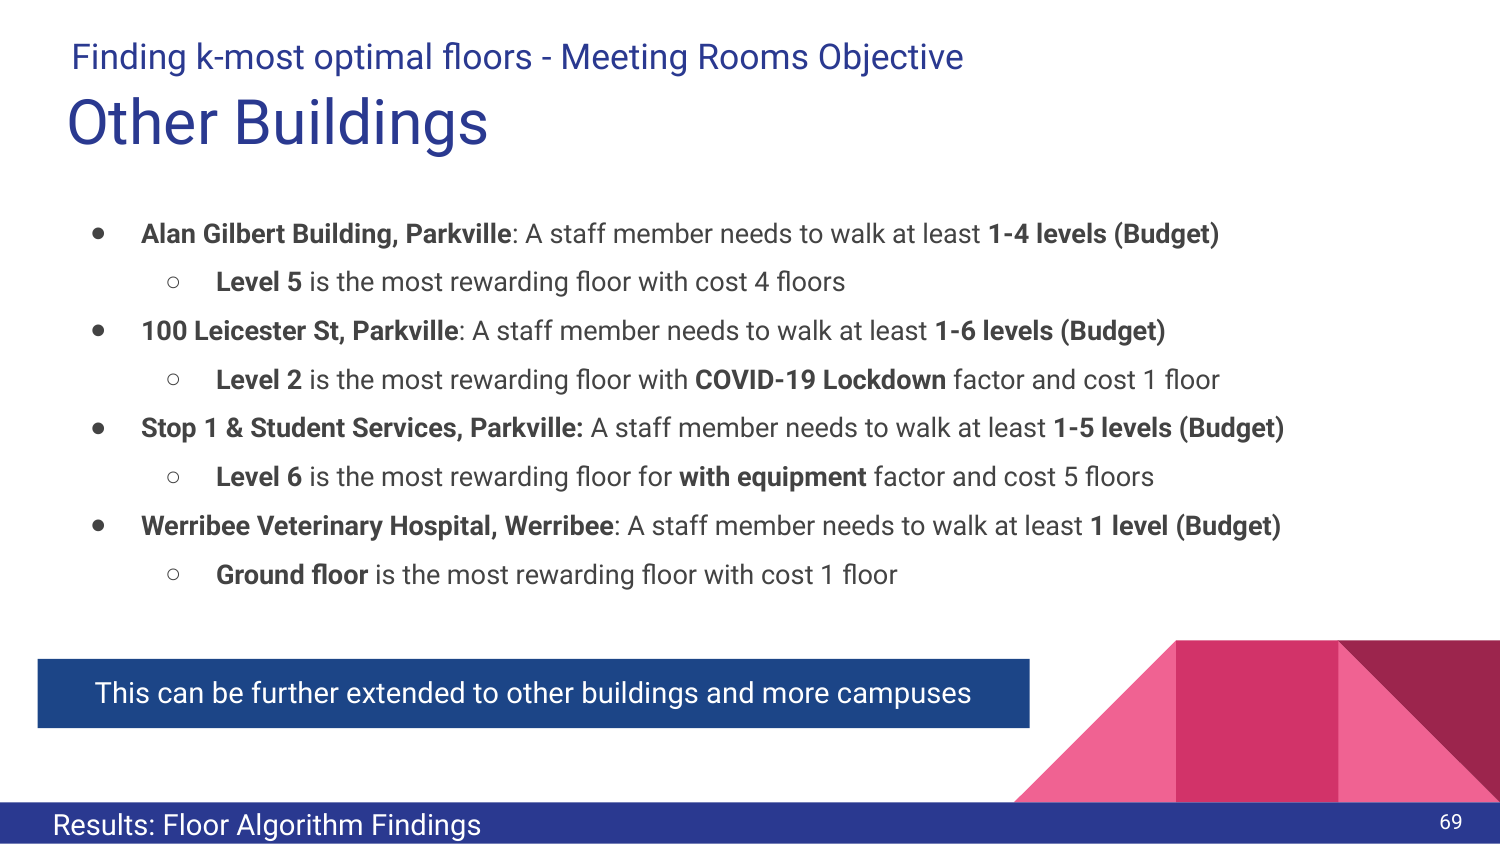

Finding k-most optimal floors - Meeting Rooms Objective
# Other Buildings
Alan Gilbert Building, Parkville: A staff member needs to walk at least 1-4 levels (Budget)
Level 5 is the most rewarding floor with cost 4 floors
100 Leicester St, Parkville: A staff member needs to walk at least 1-6 levels (Budget)
Level 2 is the most rewarding floor with COVID-19 Lockdown factor and cost 1 floor
Stop 1 & Student Services, Parkville: A staff member needs to walk at least 1-5 levels (Budget)
Level 6 is the most rewarding floor for with equipment factor and cost 5 floors
Werribee Veterinary Hospital, Werribee: A staff member needs to walk at least 1 level (Budget)
Ground floor is the most rewarding floor with cost 1 floor
This can be further extended to other buildings and more campuses
69
Results: Floor Algorithm Findings